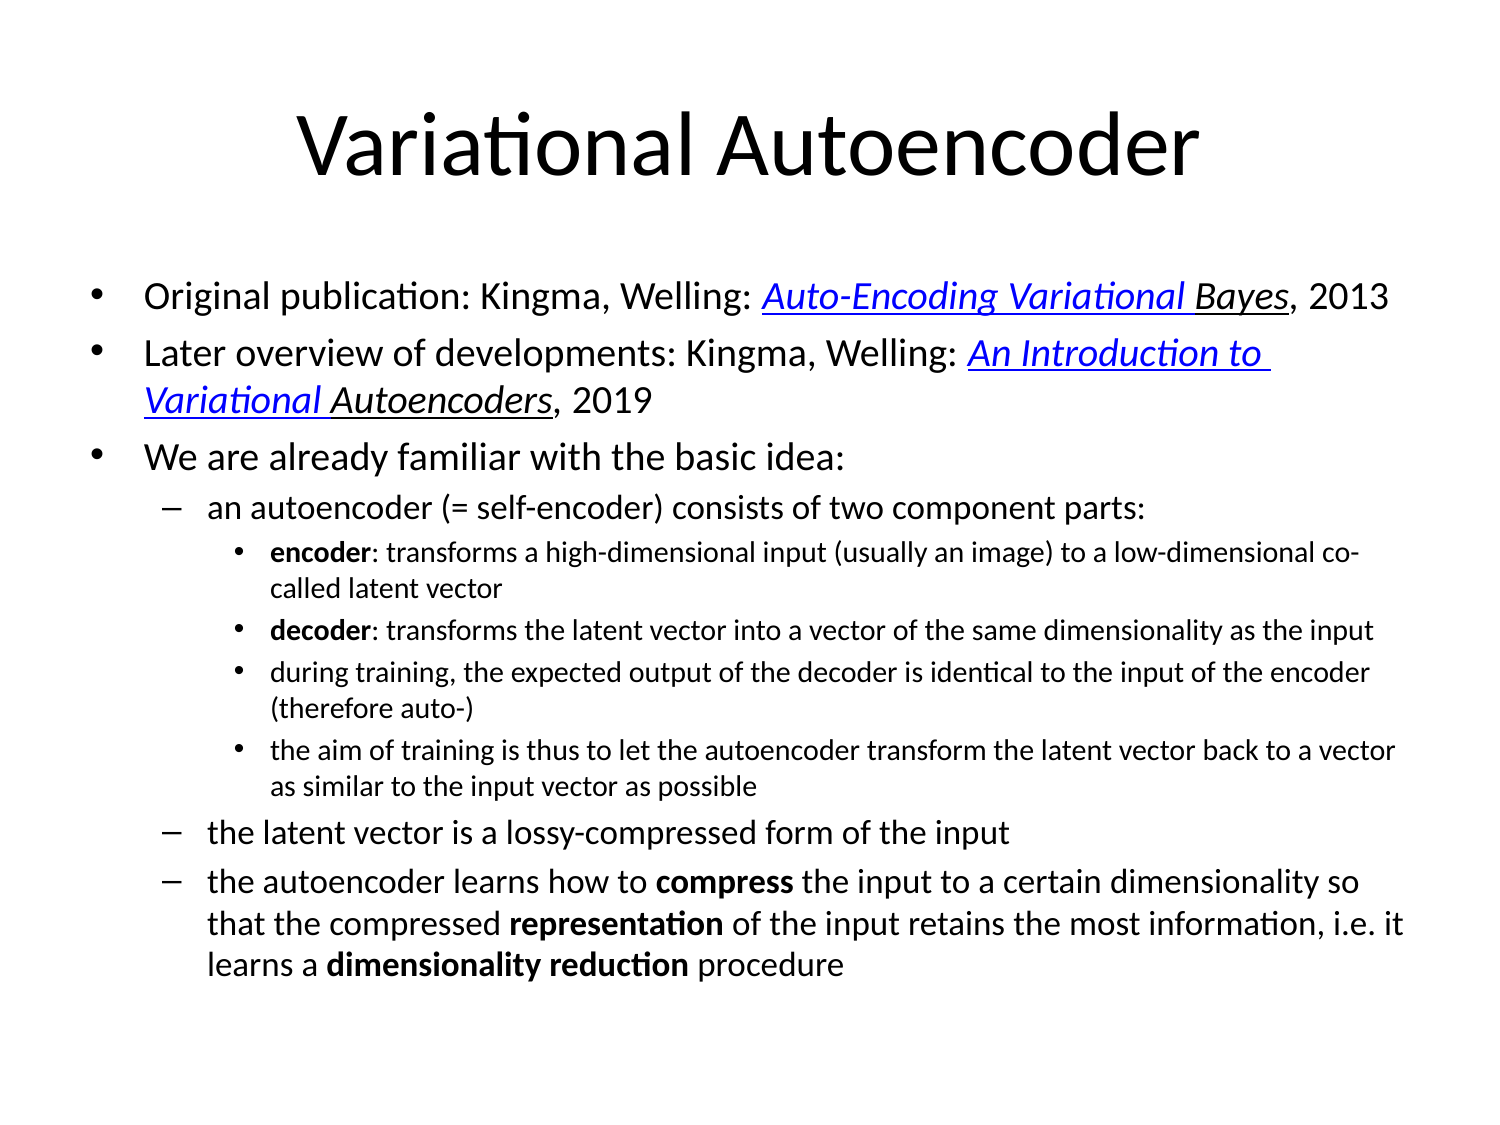

# Variational Autoencoder
Original publication: Kingma, Welling: Auto-Encoding Variational Bayes, 2013
Later overview of developments: Kingma, Welling: An Introduction to Variational Autoencoders, 2019
We are already familiar with the basic idea:
an autoencoder (= self-encoder) consists of two component parts:
encoder: transforms a high-dimensional input (usually an image) to a low-dimensional co-called latent vector
decoder: transforms the latent vector into a vector of the same dimensionality as the input
during training, the expected output of the decoder is identical to the input of the encoder (therefore auto-)
the aim of training is thus to let the autoencoder transform the latent vector back to a vector as similar to the input vector as possible
the latent vector is a lossy-compressed form of the input
the autoencoder learns how to compress the input to a certain dimensionality so that the compressed representation of the input retains the most information, i.e. it learns a dimensionality reduction procedure